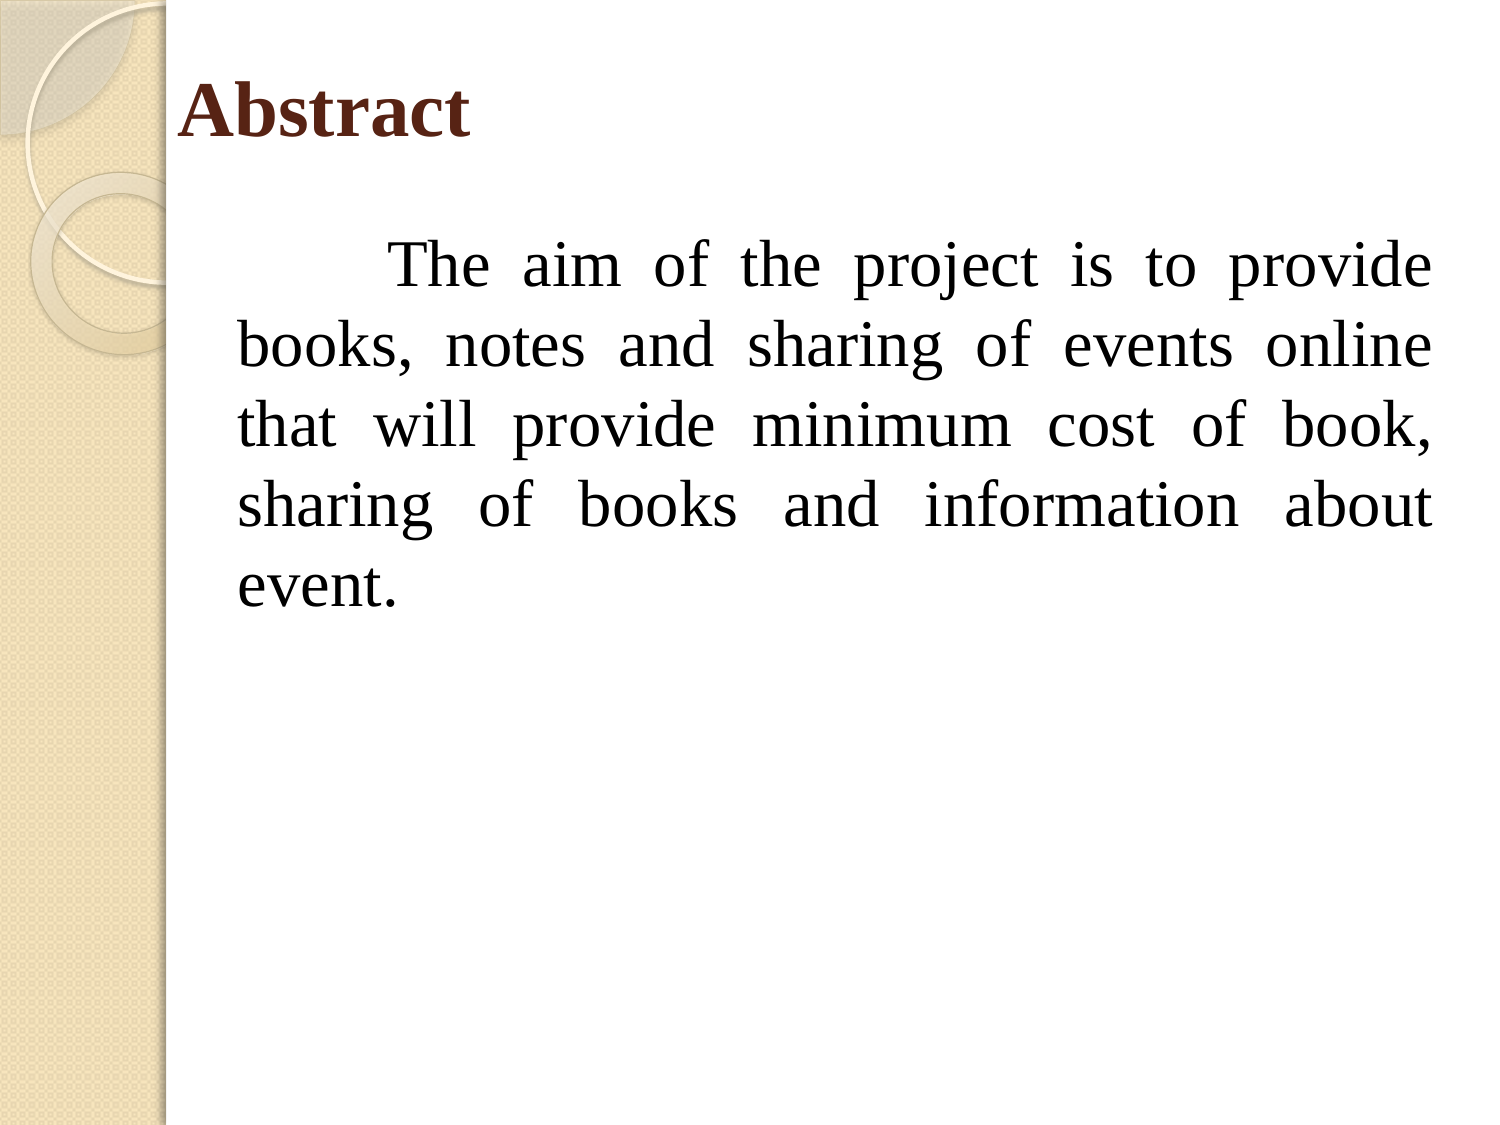

# Abstract
		The aim of the project is to provide books, notes and sharing of events online that will provide minimum cost of book, sharing of books and information about event.